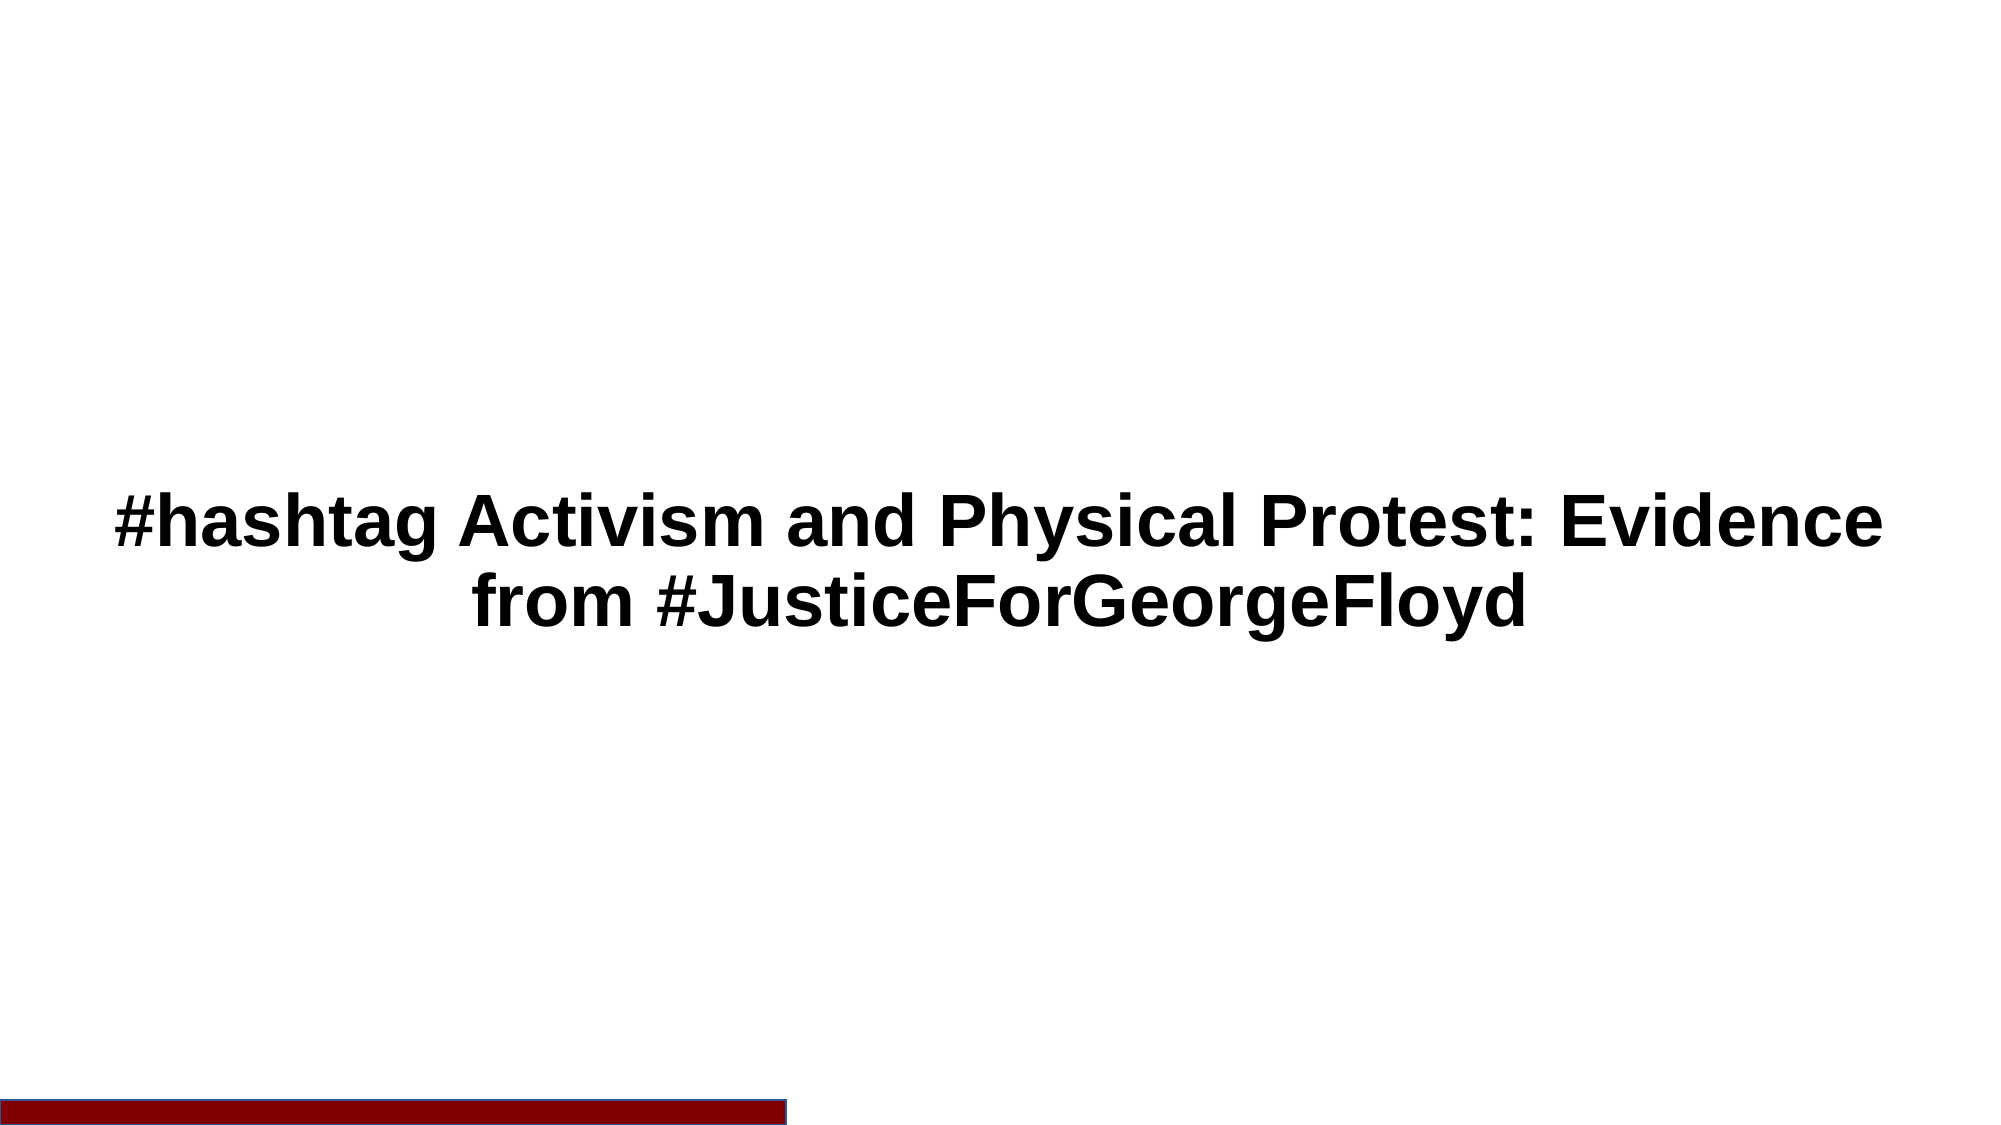

# #hashtag Activism and Physical Protest: Evidence from #JusticeForGeorgeFloyd